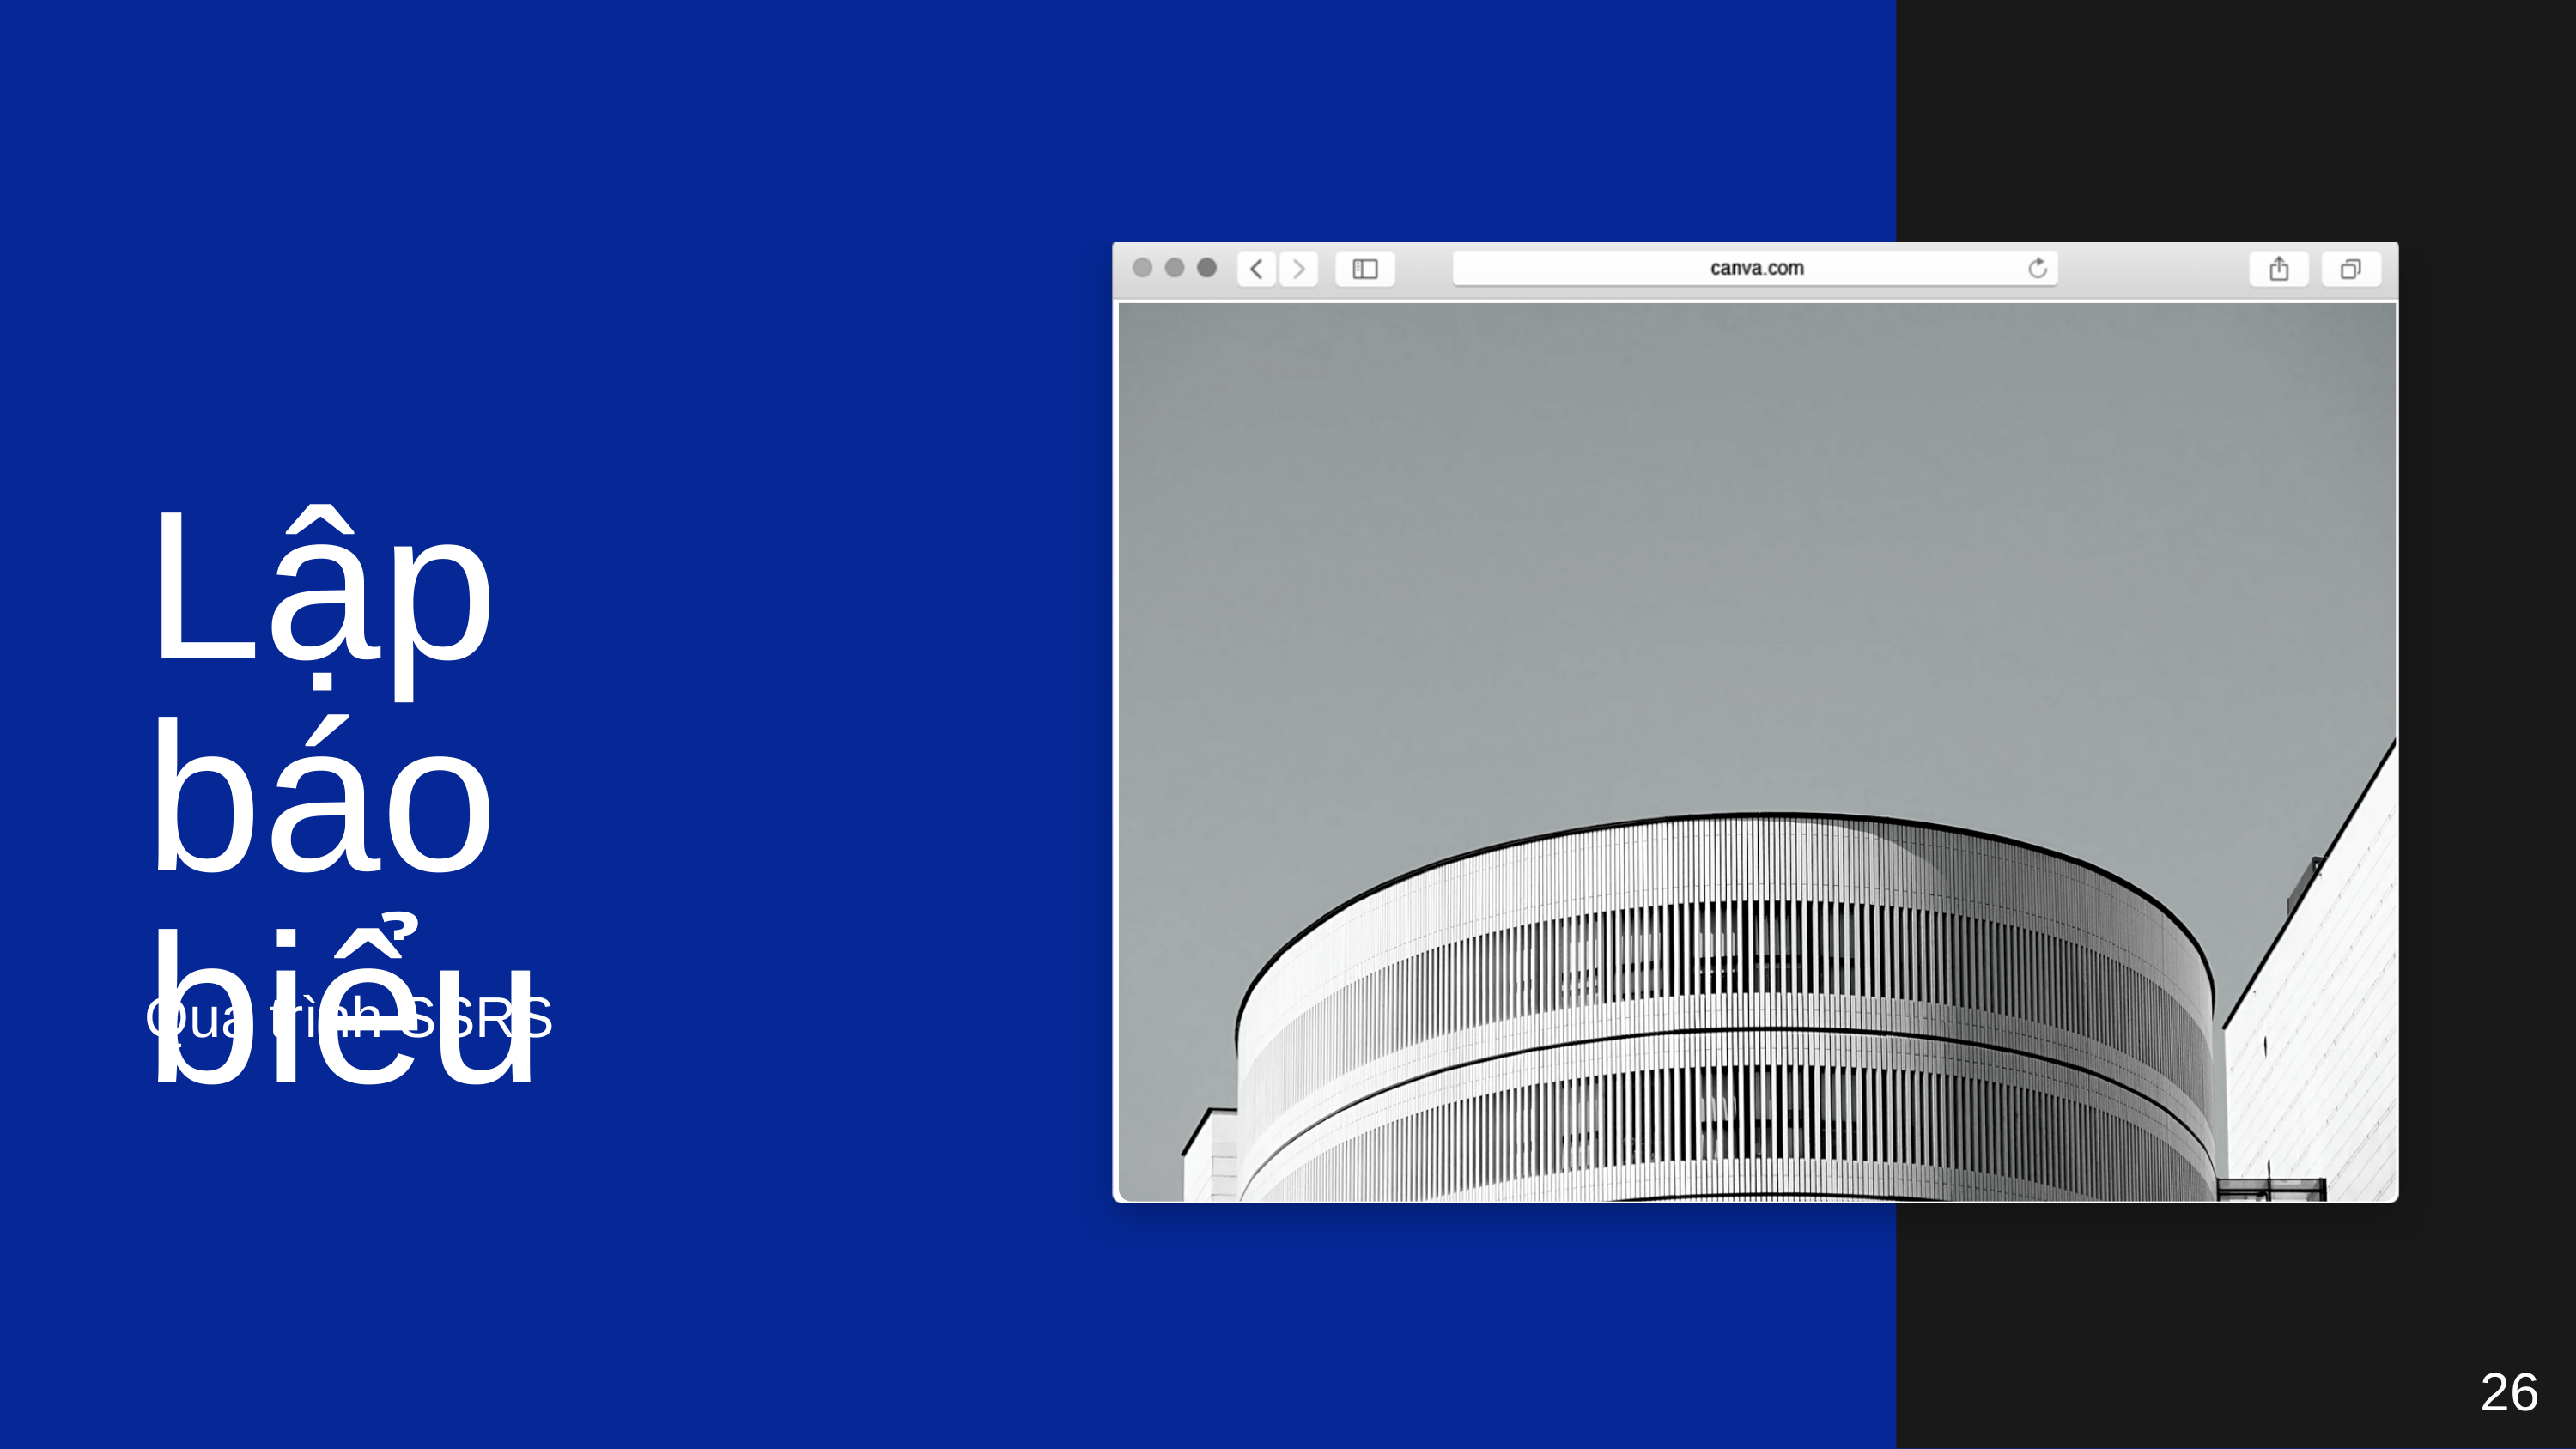

Lập
báo biểu
Quá trình SSRS
26